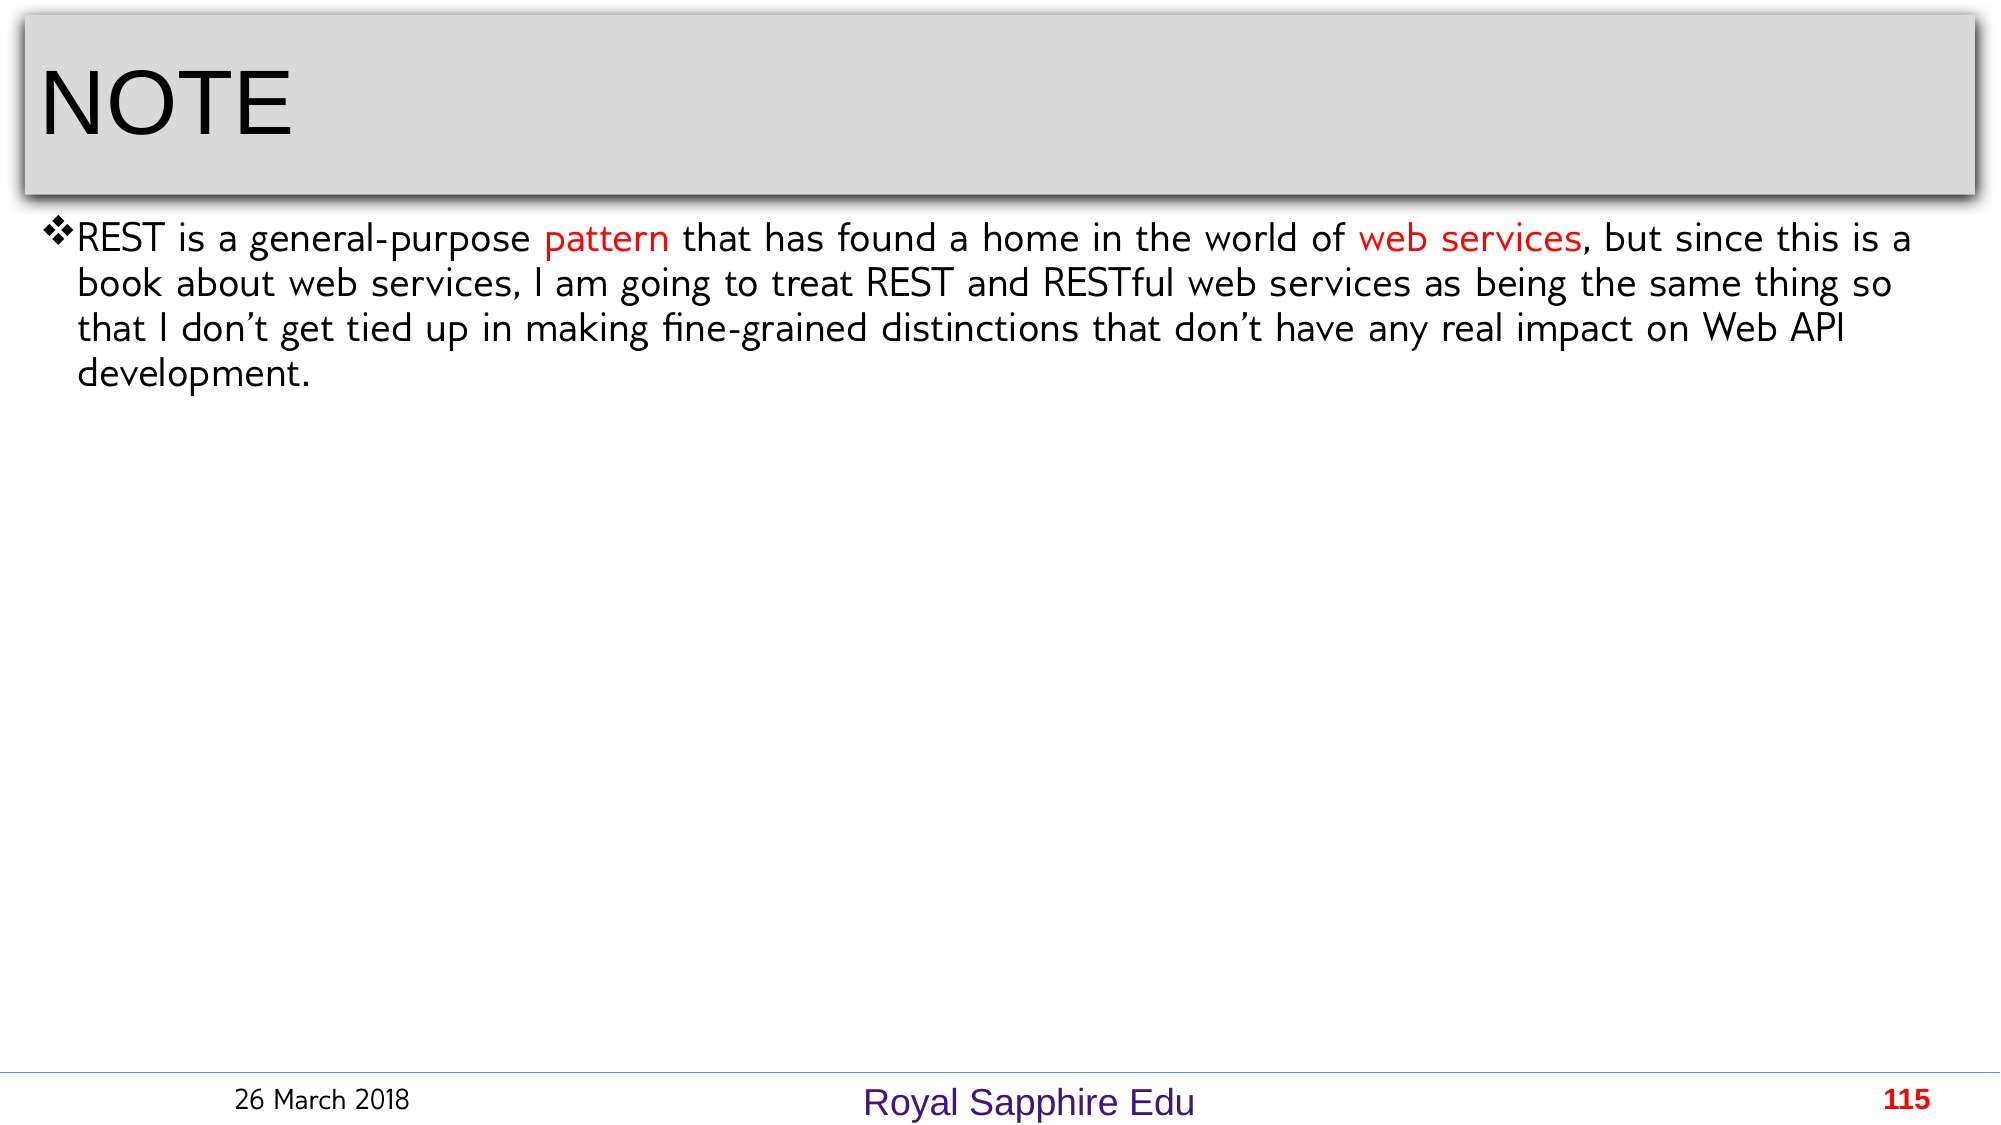

# NOTE
REST is a general-purpose pattern that has found a home in the world of web services, but since this is a book about web services, I am going to treat REST and RESTful web services as being the same thing so that I don’t get tied up in making fine-grained distinctions that don’t have any real impact on Web API development.
26 March 2018
115